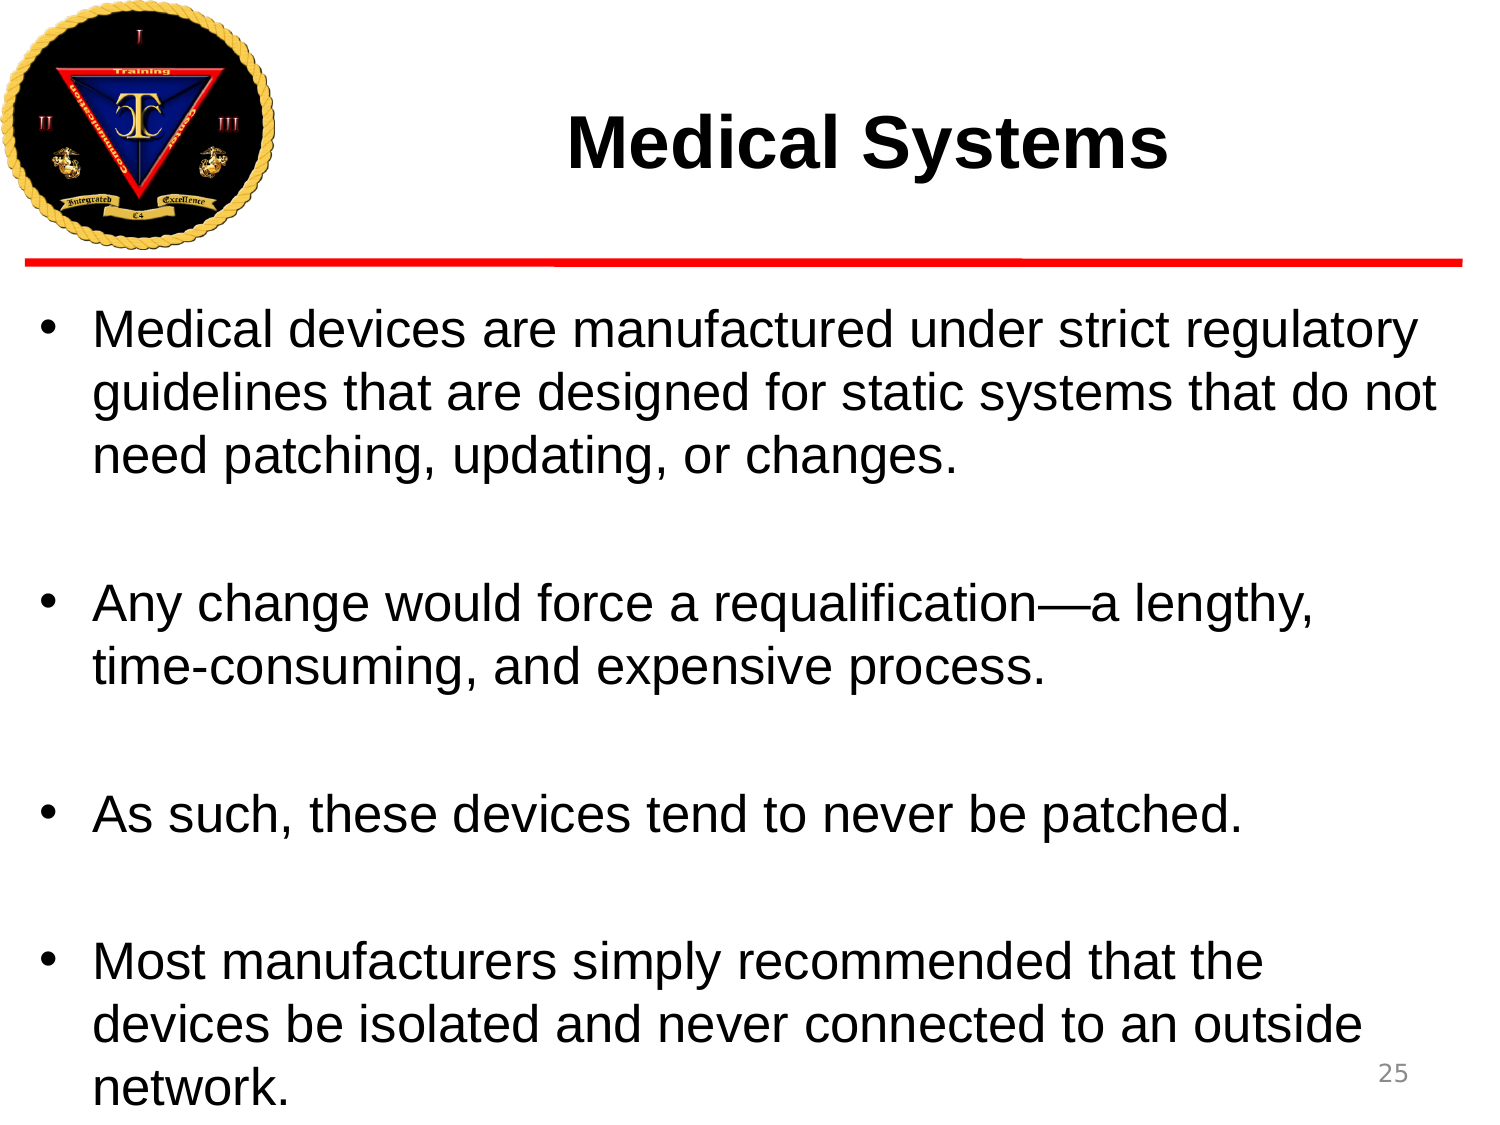

# Medical Systems
Medical devices are manufactured under strict regulatory guidelines that are designed for static systems that do not need patching, updating, or changes.

Any change would force a requalification—a lengthy, time-consuming, and expensive process.

As such, these devices tend to never be patched.

Most manufacturers simply recommended that the devices be isolated and never connected to an outside network.
25